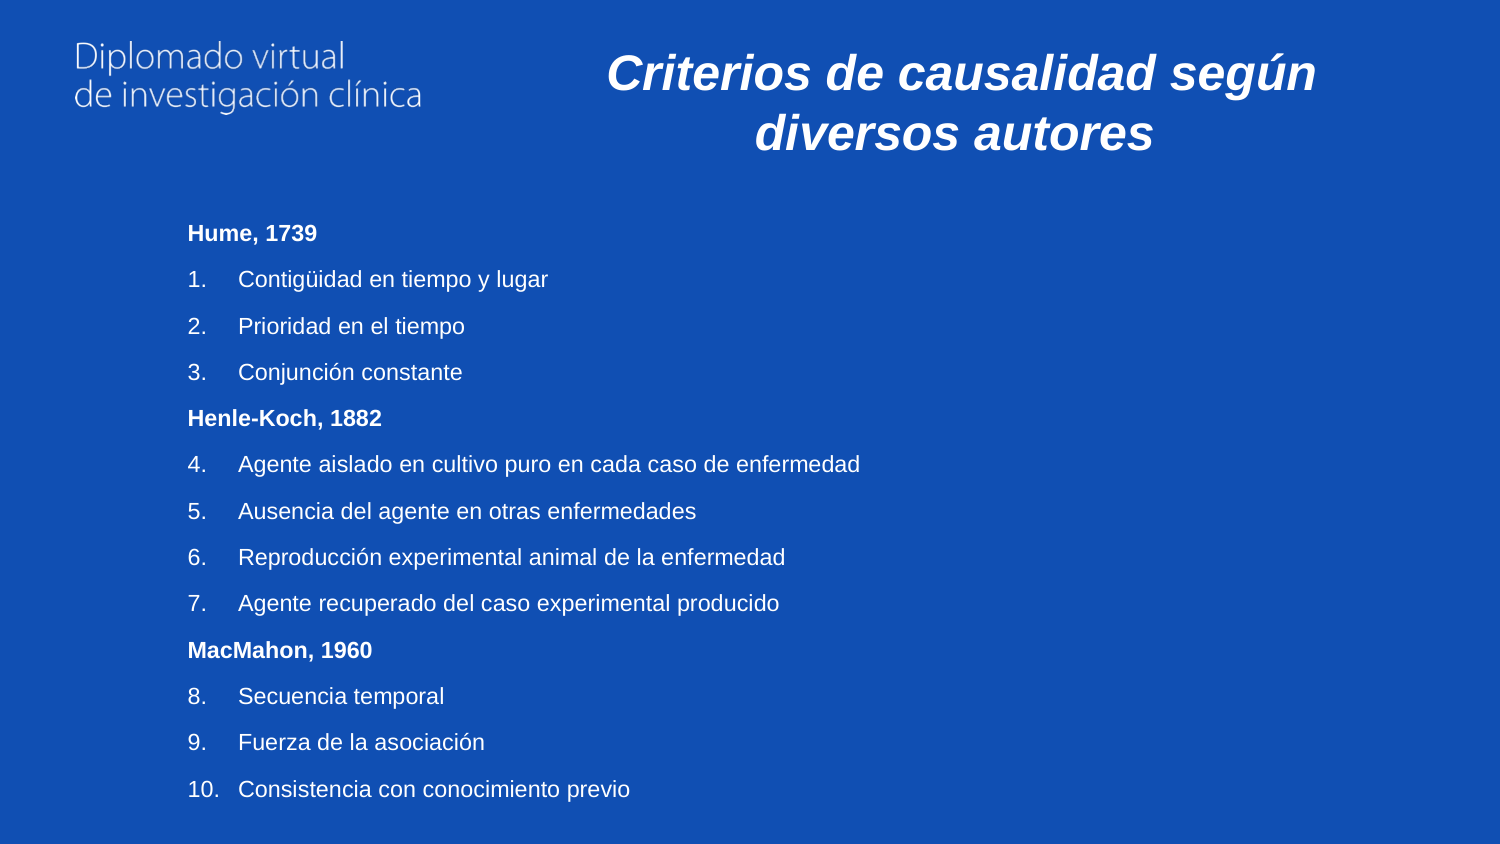

# Criterios de causalidad según diversos autores
Hume, 1739
Contigüidad en tiempo y lugar
Prioridad en el tiempo
Conjunción constante
Henle-Koch, 1882
Agente aislado en cultivo puro en cada caso de enfermedad
Ausencia del agente en otras enfermedades
Reproducción experimental animal de la enfermedad
Agente recuperado del caso experimental producido
MacMahon, 1960
Secuencia temporal
Fuerza de la asociación
Consistencia con conocimiento previo